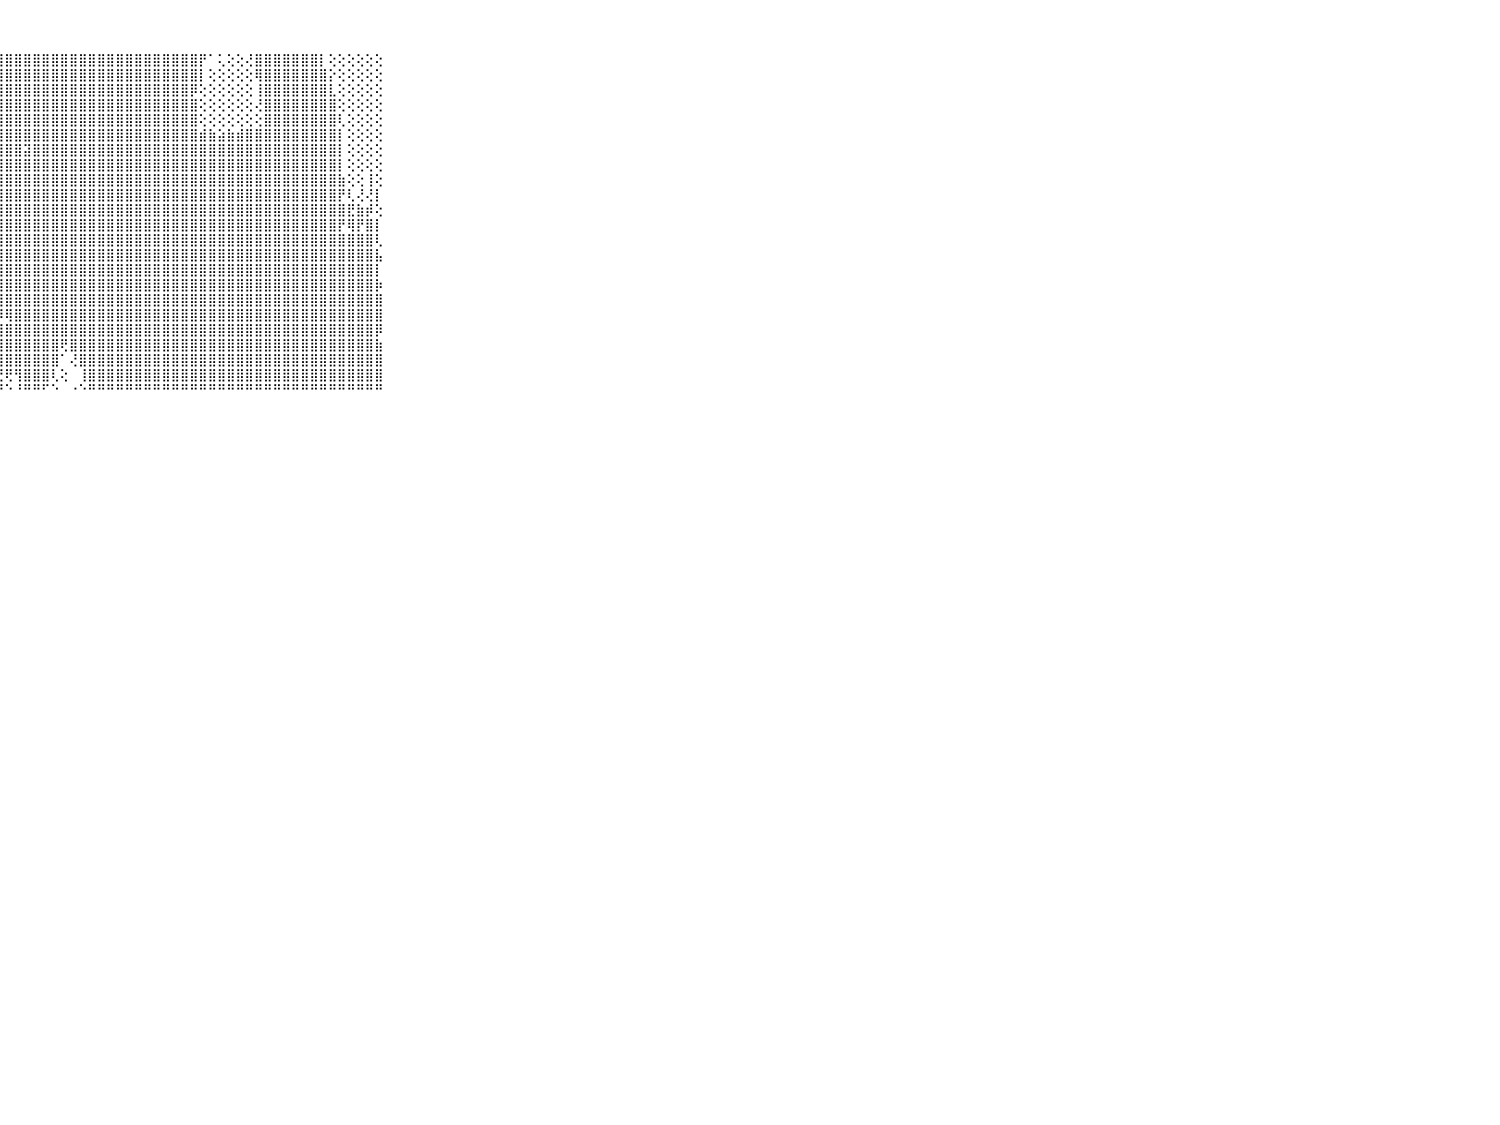

⠀⠀⠀⠀⠀⠀⠀⠀⠀⠀⠀⣿⣿⣿⣿⣿⣿⣿⣿⣿⣿⣿⣿⣿⣿⣿⣿⣿⣿⣿⣿⣿⣿⣿⣿⣿⣿⣿⣿⣿⣿⣿⣿⣿⣿⣿⣿⣿⣿⡟⠁⢅⢕⢕⢜⣿⣿⣿⣿⣿⣿⣿⡇⢕⢕⢕⢕⢕⢕⠀⠀⠀⠀⠀⠀⠀⠀⠀⠀⠀⠀
⠀⠀⠀⠀⠀⠀⠀⠀⠀⠀⠀⣿⣿⣿⣿⣿⣿⣿⣿⣿⣿⣿⣿⣿⣿⣿⣿⣿⣿⣿⣿⣿⣿⣿⣿⣿⣿⣿⣿⣿⣿⣿⣿⣿⣿⣿⣿⣿⣿⡇⢕⢕⢕⢕⢕⢿⣿⣿⣿⣿⣿⣿⣿⡕⢕⢕⢕⢕⢕⠀⠀⠀⠀⠀⠀⠀⠀⠀⠀⠀⠀
⠀⠀⠀⠀⠀⠀⠀⠀⠀⠀⠀⣿⣿⣿⣿⣿⣿⣿⣿⣿⣿⣿⣿⣿⣿⣿⣿⣿⣿⣿⣿⣿⣿⣿⣿⣿⣿⣿⣿⣿⣿⣿⣿⣿⣿⣿⣿⣿⡿⢕⢕⢕⢕⢕⢕⢸⣿⣿⣿⣿⣿⣿⣿⣇⢕⢕⢕⢕⢕⠀⠀⠀⠀⠀⠀⠀⠀⠀⠀⠀⠀
⠀⠀⠀⠀⠀⠀⠀⠀⠀⠀⠀⣿⣿⣿⣿⣿⣿⣿⣿⣿⣿⣿⣿⣿⣿⣿⣿⣿⣿⣿⣿⣿⣿⣿⣿⣿⣿⣿⣿⣿⣿⣿⣿⣿⣿⣿⣿⣿⣿⢕⢕⢕⢕⢕⢕⢜⣿⣿⣿⣿⣿⣿⣿⣿⢕⢕⢕⢕⢕⠀⠀⠀⠀⠀⠀⠀⠀⠀⠀⠀⠀
⠀⠀⠀⠀⠀⠀⠀⠀⠀⠀⠀⣿⣿⣿⣿⣿⣿⣿⣿⣿⣿⣿⣿⣿⣿⣿⣿⣿⣿⣿⣿⣿⣿⣿⣿⣿⣿⣿⣿⣿⣿⣿⣿⣿⣿⣿⣿⣿⣿⢕⢕⢕⢕⢕⢕⢕⣿⣿⣿⣿⣿⣿⣿⣿⢇⢕⢕⢕⢕⠀⠀⠀⠀⠀⠀⠀⠀⠀⠀⠀⠀
⠀⠀⠀⠀⠀⠀⠀⠀⠀⠀⠀⣿⣿⣿⣿⣿⣿⣿⣿⣿⣿⡿⢿⢿⣿⣿⣿⣿⣿⣿⣿⣿⣿⣿⣿⣿⣿⣿⣿⣿⣿⣿⣿⣿⣿⣿⣿⣿⣿⣾⣷⣵⣷⣾⣿⣿⣿⣿⣿⣿⣿⣿⣿⣿⡇⢕⢕⢕⢕⠀⠀⠀⠀⠀⠀⠀⠀⠀⠀⠀⠀
⠀⠀⠀⠀⠀⠀⠀⠀⠀⠀⠀⣿⣿⣿⣿⣿⣿⣿⢟⢅⢄⢅⢱⣕⣜⣕⢸⣿⣿⣿⣽⣿⣿⣿⣿⣿⣿⣿⣿⣿⣿⣿⣿⣿⣿⣿⣿⣿⣿⣿⣿⣿⣿⣿⣿⣿⣿⣿⣿⣿⣿⣿⣿⣿⡇⢕⢕⢕⢕⠀⠀⠀⠀⠀⠀⠀⠀⠀⠀⠀⠀
⠀⠀⠀⠀⠀⠀⠀⠀⠀⠀⠀⣿⣿⣿⣿⢏⠝⢅⢐⣱⢷⢞⢏⢕⢕⢜⢻⣿⣿⣿⣿⣿⣿⣿⣿⣿⣿⣿⣿⣿⣿⣿⣿⣿⣿⣿⣿⣿⣿⣿⣿⣿⣿⣿⣿⣿⣿⣿⣿⣿⣿⣿⣿⣿⡇⢕⢕⢕⢕⠀⠀⠀⠀⠀⠀⠀⠀⠀⠀⠀⠀
⠀⠀⠀⠀⠀⠀⠀⠀⠀⠀⠀⣿⣿⣿⡿⠕⠐⠕⢵⢕⢕⢕⢕⢕⣵⣗⢷⣿⣿⣿⣿⣿⣿⣿⣿⣿⣿⣿⣿⣿⣿⣿⣿⣿⣿⣿⣿⣿⣿⣿⣿⣿⣿⣿⣿⣿⣿⣿⣿⣿⣿⣿⣿⣿⣷⢕⢕⢸⢕⠀⠀⠀⠀⠀⠀⠀⠀⠀⠀⠀⠀
⠀⠀⠀⠀⠀⠀⠀⠀⠀⠀⠀⣿⣿⣿⡇⢕⢴⢖⢜⢇⣕⣕⣕⣸⣵⣷⣾⣿⣿⣿⣿⣿⣿⣿⣿⣿⣿⣿⣿⣿⣿⣿⣿⣿⣿⣿⣿⣿⣿⣿⣿⣿⣿⣿⣿⣿⣿⣿⣿⣿⣿⣿⣿⣿⡟⢇⢜⢜⡇⠀⠀⠀⠀⠀⠀⠀⠀⠀⠀⠀⠀
⠀⠀⠀⠀⠀⠀⠀⠀⠀⠀⠀⣿⣿⣿⣷⢕⢕⣱⣾⣿⣿⣿⣿⣿⣿⣿⣿⣿⣿⣿⣿⣿⣿⣿⣿⣿⣿⣿⣿⣿⣿⣿⣿⣿⣿⣿⣿⣿⣿⣿⣿⣿⣿⣿⣿⣿⣿⣿⣿⣿⣿⣿⣿⣿⣿⣟⣷⡾⢕⠀⠀⠀⠀⠀⠀⠀⠀⠀⠀⠀⠀
⠀⠀⠀⠀⠀⠀⠀⠀⠀⠀⠀⣿⣿⣿⣿⢕⢜⣿⣿⣿⣿⣿⣿⣿⣿⣿⣿⣿⣿⣿⣿⣿⣿⣿⣿⣿⣿⣿⣿⣿⣿⣿⣿⣿⣿⣿⣿⣿⣿⣿⣿⣿⣿⣿⣿⣿⣿⣿⣿⣿⣿⣿⣿⣿⡟⢿⡟⣿⡇⠀⠀⠀⠀⠀⠀⠀⠀⠀⠀⠀⠀
⠀⠀⠀⠀⠀⠀⠀⠀⠀⠀⠀⣿⣿⣿⣿⡕⢸⣿⣿⣿⣿⣿⣿⣿⣿⣿⣿⣿⣿⣿⣿⣿⣿⣿⣿⣿⣿⣿⣿⣿⣿⣿⣿⣿⣿⣿⣿⣿⣿⣿⣿⣿⣿⣿⣿⣿⣿⣿⣿⣿⣿⣿⣿⣿⣿⣿⣿⣿⢇⠀⠀⠀⠀⠀⠀⠀⠀⠀⠀⠀⠀
⠀⠀⠀⠀⠀⠀⠀⠀⠀⠀⠀⣿⣿⣿⣿⣇⢕⣿⣿⣿⣿⣿⣿⣿⣿⣿⣿⣿⣿⣿⣿⣿⣿⣿⣿⣿⣿⣿⣿⣿⣿⣿⣿⣿⣿⣿⣿⣿⣿⣿⣿⣿⣿⣿⣿⣿⣿⣿⣿⣿⣿⣿⣿⣿⣿⣿⣿⣿⣧⠀⠀⠀⠀⠀⠀⠀⠀⠀⠀⠀⠀
⠀⠀⠀⠀⠀⠀⠀⠀⠀⠀⠀⣿⣿⣿⣿⣿⡕⢻⣿⣿⣿⣽⣿⣿⣿⣿⣿⣿⣿⣿⣿⣿⣿⣿⣿⣿⣿⣿⣿⣿⣿⣿⣿⣿⣿⣿⣿⣿⣿⣿⣿⣿⣿⣿⣿⣿⣿⣿⣿⣿⣿⣿⣿⣿⣿⣿⣿⣿⡇⠀⠀⠀⠀⠀⠀⠀⠀⠀⠀⠀⠀
⠀⠀⠀⠀⠀⠀⠀⠀⠀⠀⠀⣿⣿⣿⣿⣿⣿⣼⣿⣿⣿⣿⣿⣿⣿⣿⣿⣿⣿⣿⣿⣿⣿⣿⣿⣿⣿⣿⣿⣿⣿⣿⣿⣿⣿⣿⣿⣿⣿⣿⣿⣿⣿⣿⣿⣿⣿⣿⣿⣿⣿⣿⣿⣿⣿⣿⣿⣿⡷⠀⠀⠀⠀⠀⠀⠀⠀⠀⠀⠀⠀
⠀⠀⠀⠀⠀⠀⠀⠀⠀⠀⠀⣿⣿⣿⣿⣿⣿⣿⣿⣿⣿⣿⣿⣟⣿⣯⣽⣿⣿⣿⣿⣿⣿⣿⣿⣿⣿⣿⣿⣿⣿⣿⣿⣿⣿⣿⣿⣿⣿⣿⣿⣿⣿⣿⣿⣿⣿⣿⣿⣿⣿⣿⣿⣿⣿⣿⣿⣿⣿⠀⠀⠀⠀⠀⠀⠀⠀⠀⠀⠀⠀
⠀⠀⠀⠀⠀⠀⠀⠀⠀⠀⠀⣿⣿⣿⣿⣿⣿⣿⣿⣿⣿⣿⣿⣿⣿⣿⣿⡿⢿⣿⣿⣿⣿⣿⣿⣿⣿⣿⣿⣿⣿⣿⣿⣿⣿⣿⣿⣿⣿⣿⣿⣿⣿⣿⣿⣿⣿⣿⣿⣿⣿⣿⣿⣿⣿⣿⣿⣿⣿⠀⠀⠀⠀⠀⠀⠀⠀⠀⠀⠀⠀
⠀⠀⠀⠀⠀⠀⠀⠀⠀⠀⠀⣿⣿⣿⣿⣿⣿⣿⣿⣿⣿⣿⣿⣯⣿⣿⣿⣿⣿⣿⣿⣿⣿⣿⣿⣿⣿⣿⣿⣿⣿⣿⣿⣿⣿⣿⣿⣿⣿⣿⣿⣿⣿⣿⣿⣿⣿⣿⣿⣿⣿⣿⣿⣿⣿⣿⣿⣿⡿⠀⠀⠀⠀⠀⠀⠀⠀⠀⠀⠀⠀
⠀⠀⠀⠀⠀⠀⠀⠀⠀⠀⠀⣿⣿⣿⣿⣿⣿⣿⣿⣿⣿⣿⣿⣿⣿⣿⣿⣿⣿⣿⣿⣿⣿⣿⢟⣿⣿⣿⣿⣿⣿⣿⣿⣿⣿⣿⣿⣿⣿⣿⣿⣿⣿⣿⣿⣿⣿⣿⣿⣿⣿⣿⣿⣿⣿⣿⣿⣿⣷⠀⠀⠀⠀⠀⠀⠀⠀⠀⠀⠀⠀
⠀⠀⠀⠀⠀⠀⠀⠀⠀⠀⠀⣿⣿⣿⣿⣿⣿⣿⣿⣿⣿⢿⣿⣿⣿⣿⣿⣿⣿⣿⣿⣿⣿⣿⠁⢜⣿⣿⣿⣿⣿⣿⣿⣿⣿⣿⣿⣿⣿⣿⣿⣿⣿⣿⣿⣿⣿⣿⣿⣿⣿⣿⣿⣿⣿⣿⣿⣿⣿⠀⠀⠀⠀⠀⠀⠀⠀⠀⠀⠀⠀
⠀⠀⠀⠀⠀⠀⠀⠀⠀⠀⠀⣿⣿⣿⣿⣿⣿⣿⣿⣿⡏⢜⢿⣿⣿⣿⣿⣟⢟⢻⣿⣿⣿⢇⢕⠀⢸⣿⣿⣿⣿⣿⣿⣿⣿⣿⣿⣿⣿⣿⣿⣿⣿⣿⣿⣿⣿⣿⣿⣿⣿⣿⣿⣿⣿⣿⣿⣿⣿⠀⠀⠀⠀⠀⠀⠀⠀⠀⠀⠀⠀
⠀⠀⠀⠀⠀⠀⠀⠀⠀⠀⠀⠛⠛⠛⠛⠛⠛⠛⠛⠛⠓⠑⠘⠛⠛⠛⠛⠘⠑⠘⠛⠛⠋⠑⠀⠐⠑⠛⠛⠛⠛⠛⠛⠛⠛⠛⠛⠛⠛⠛⠛⠛⠛⠛⠛⠛⠛⠛⠛⠛⠛⠛⠛⠛⠛⠛⠛⠛⠛⠀⠀⠀⠀⠀⠀⠀⠀⠀⠀⠀⠀